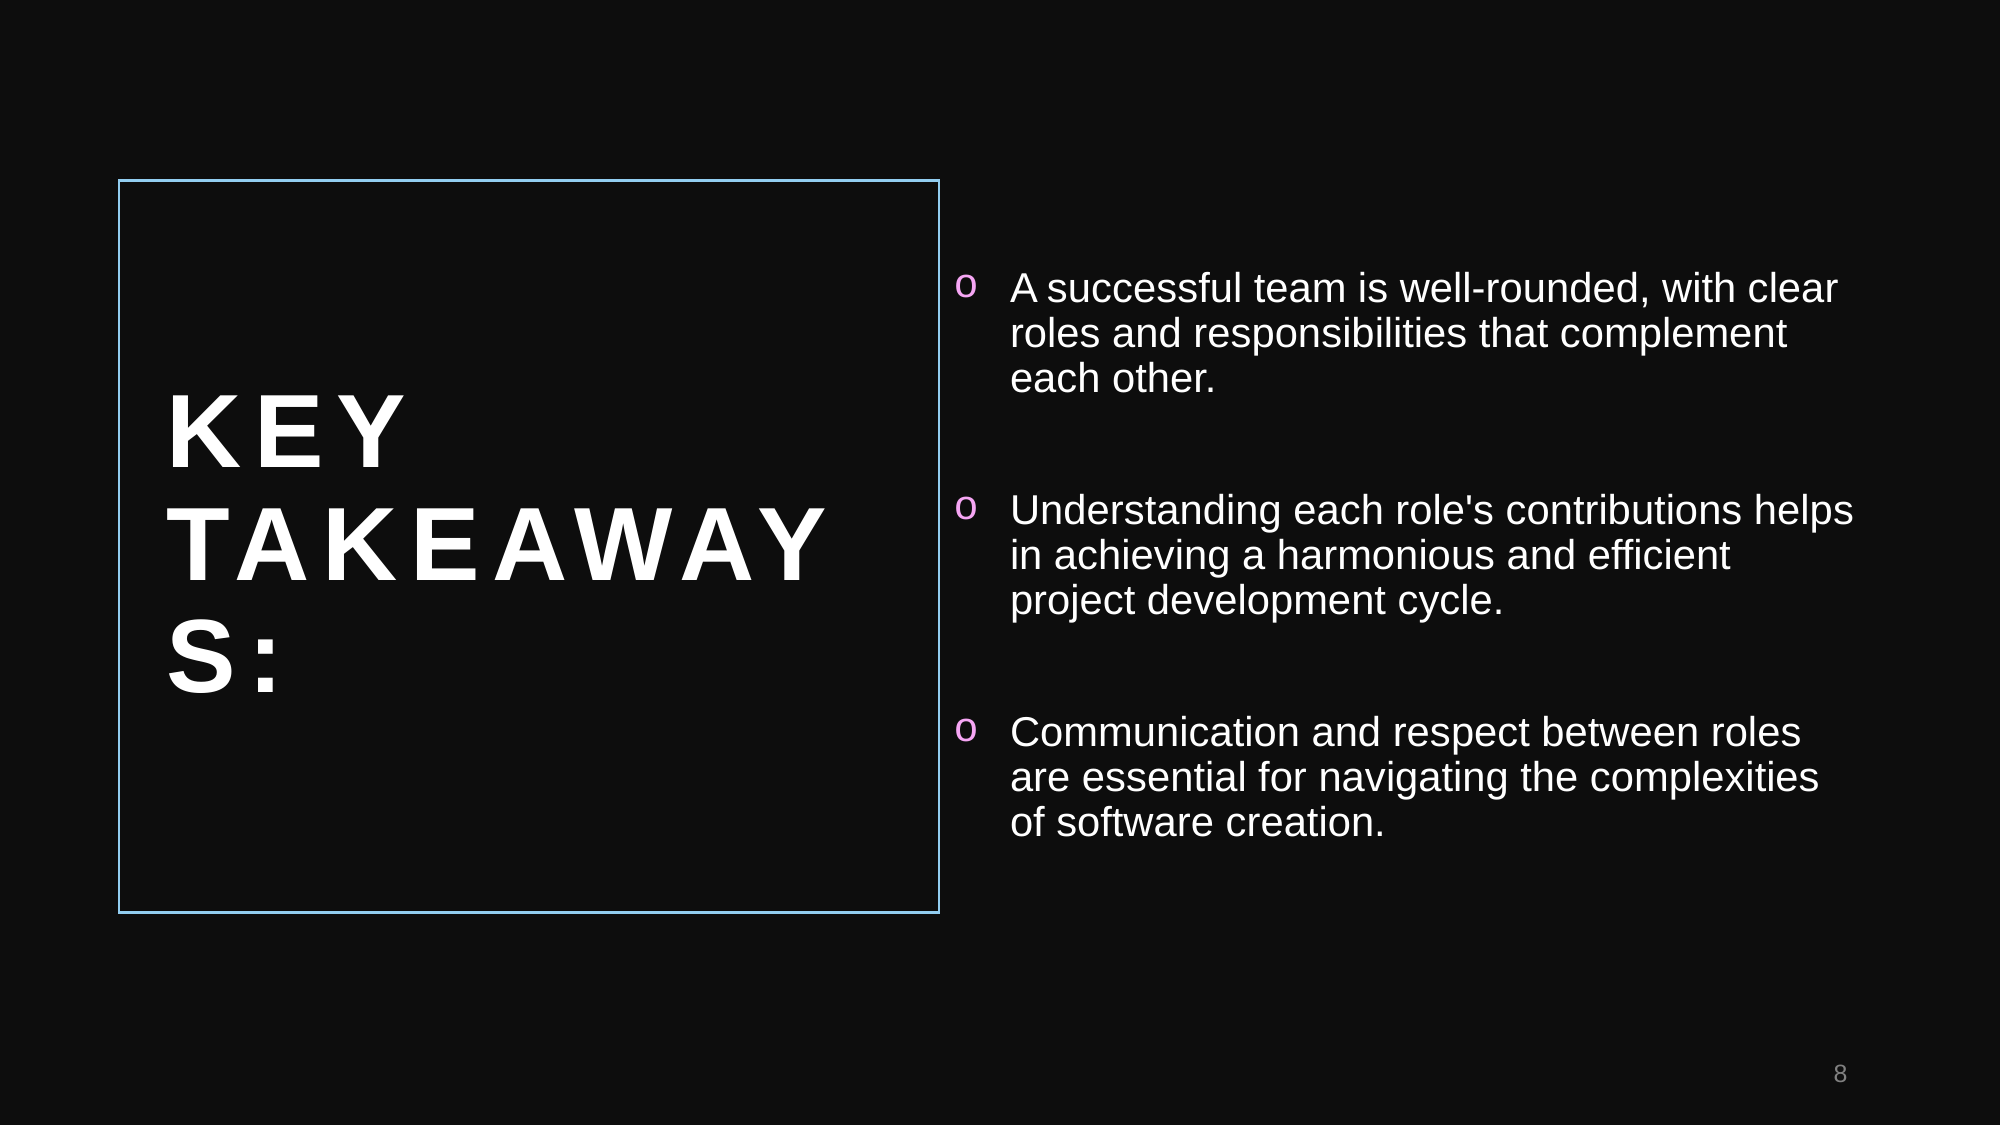

A successful team is well-rounded, with clear roles and responsibilities that complement each other.

Understanding each role's contributions helps in achieving a harmonious and efficient project development cycle.

Communication and respect between roles are essential for navigating the complexities of software creation.

# Key Takeaways:
8